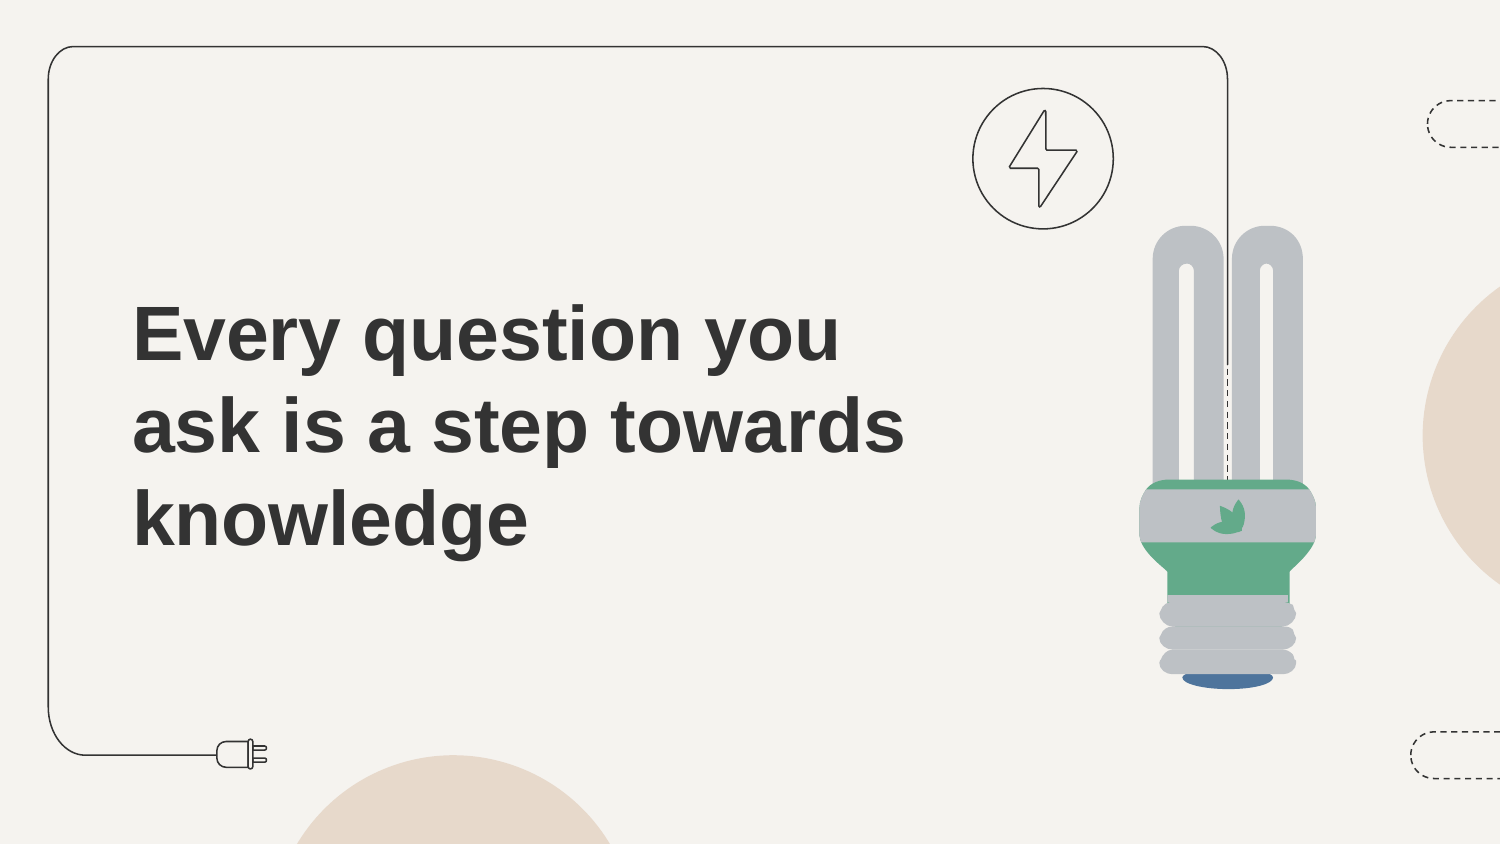

# Every question you ask is a step towards knowledge